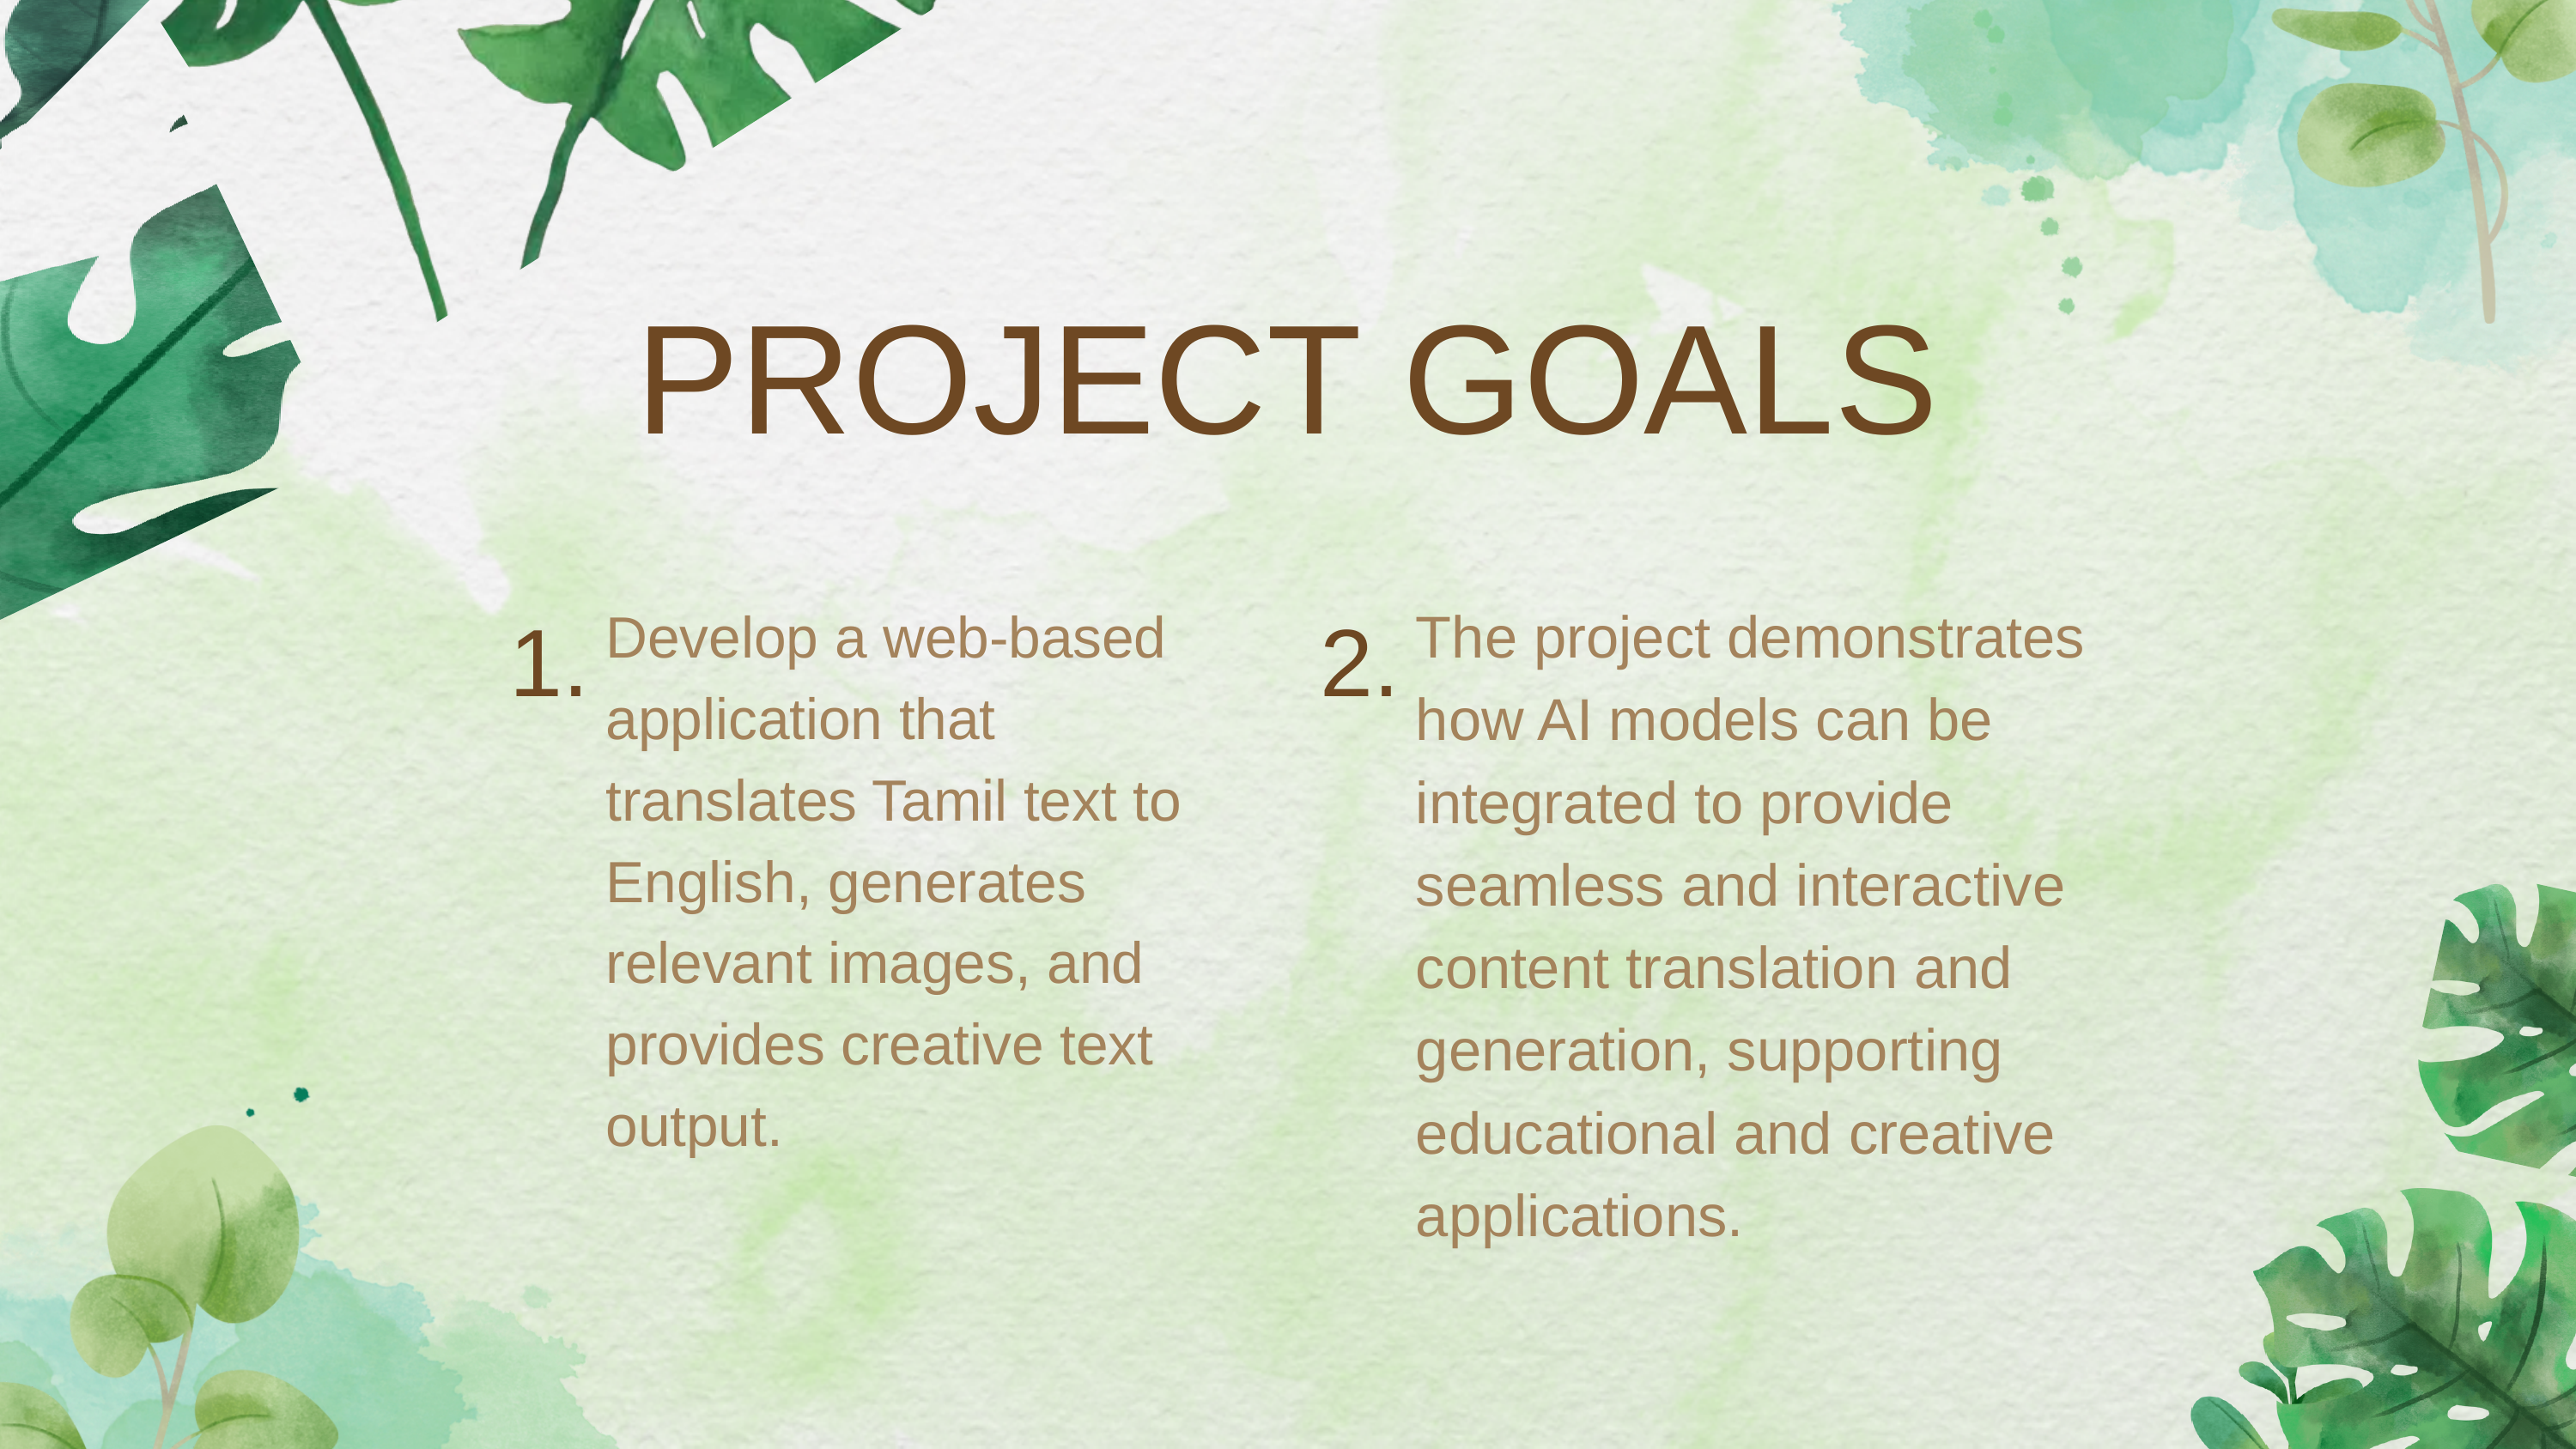

PROJECT GOALS
1.
2.
The project demonstrates how AI models can be integrated to provide seamless and interactive content translation and generation, supporting educational and creative applications.
Develop a web-based application that translates Tamil text to English, generates relevant images, and provides creative text output.